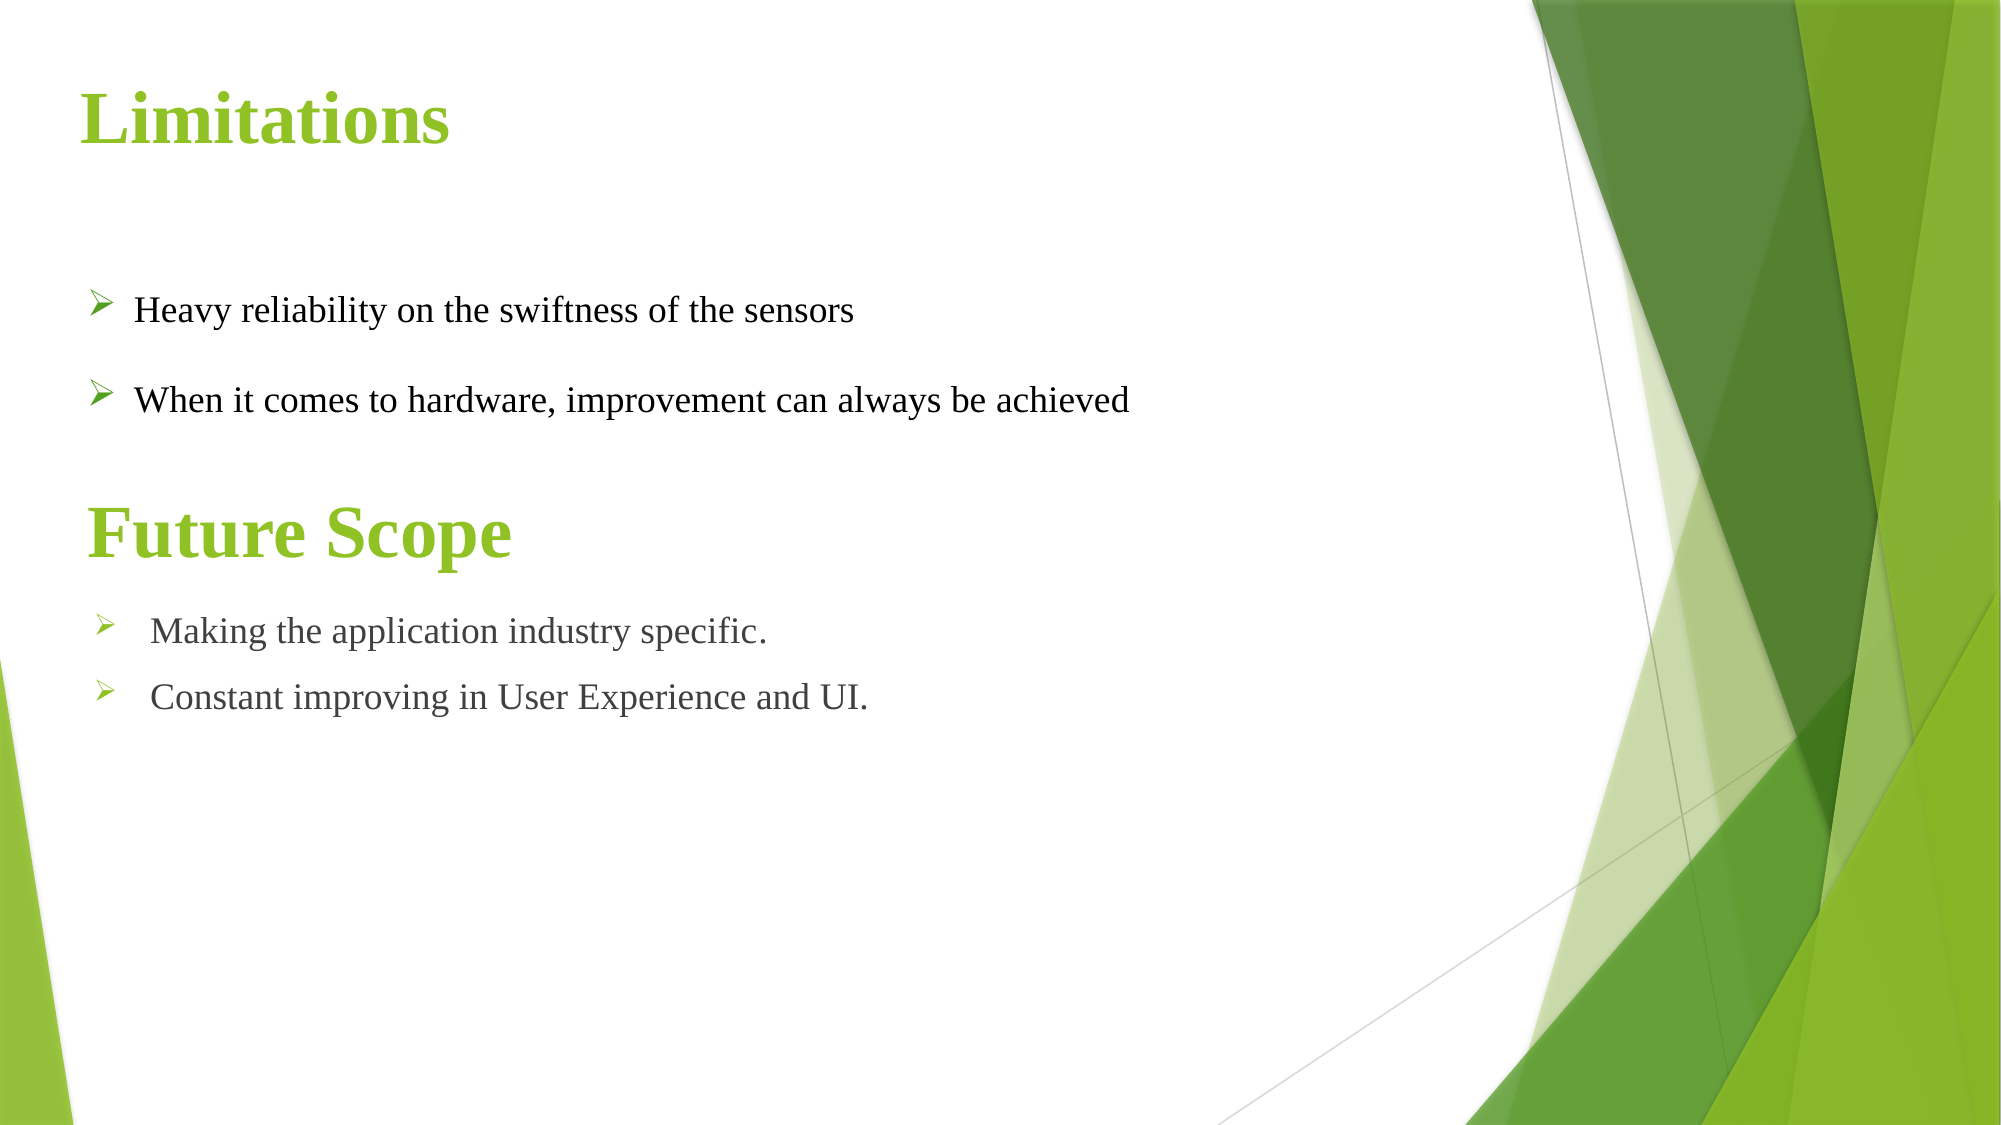

# Limitations

Heavy reliability on the swiftness of the sensors

When it comes to hardware, improvement can always be achieved

Future Scope
Making the application industry specific.
Constant improving in User Experience and UI.